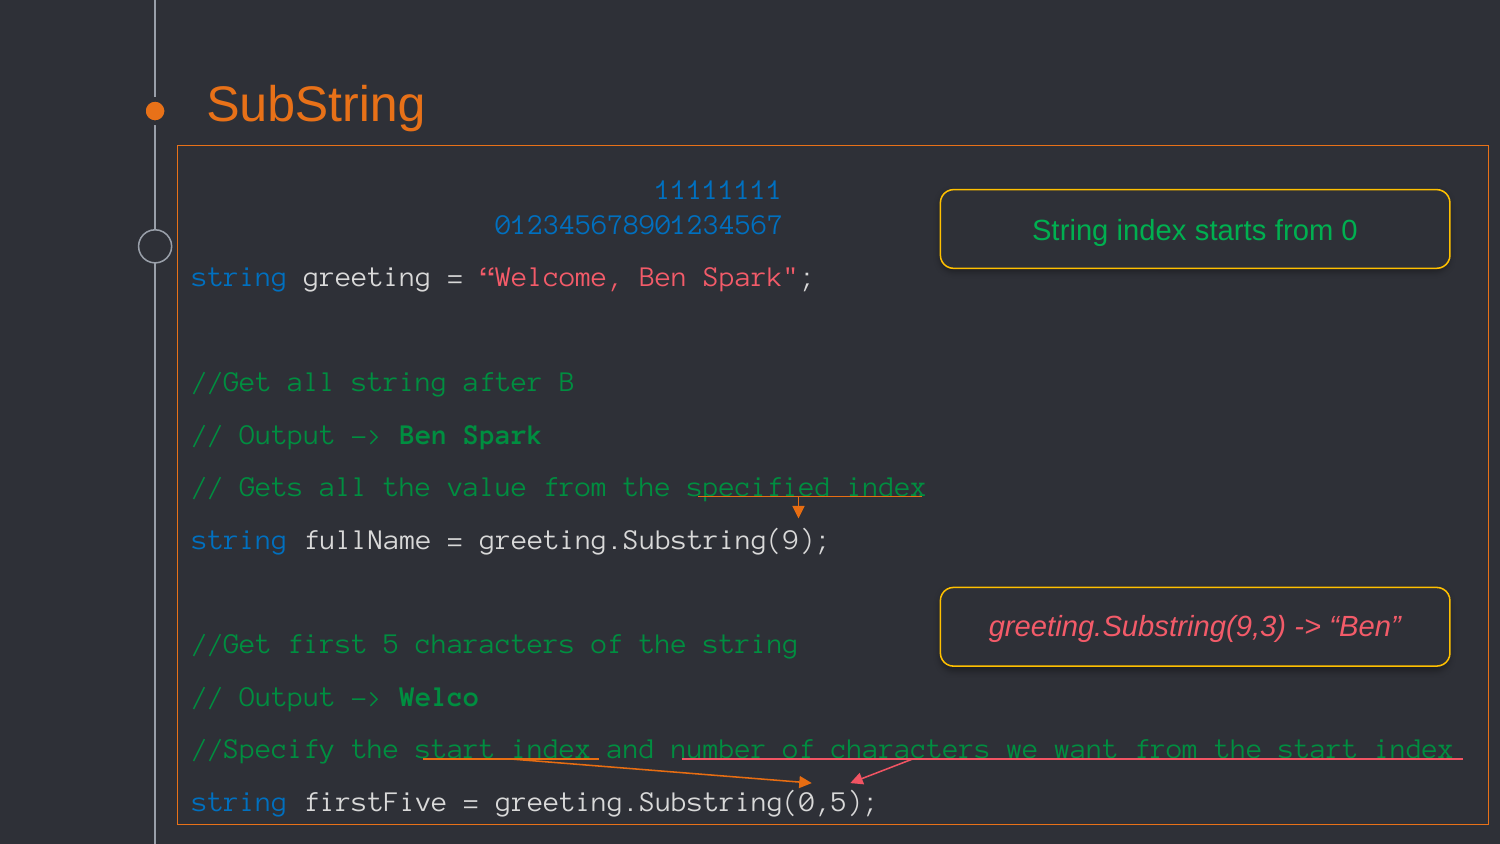

# SubString
                             11111111
                   012345678901234567
string greeting = “Welcome, Ben Spark";

//Get all string after B
// Output -> Ben Spark
// Gets all the value from the specified index
string fullName = greeting.Substring(9);

//Get first 5 characters of the string
// Output -> Welco
//Specify the start index and number of characters we want from the start index
string firstFive = greeting.Substring(0,5);

String index starts from 0

greeting.Substring(9,3) -> “Ben”